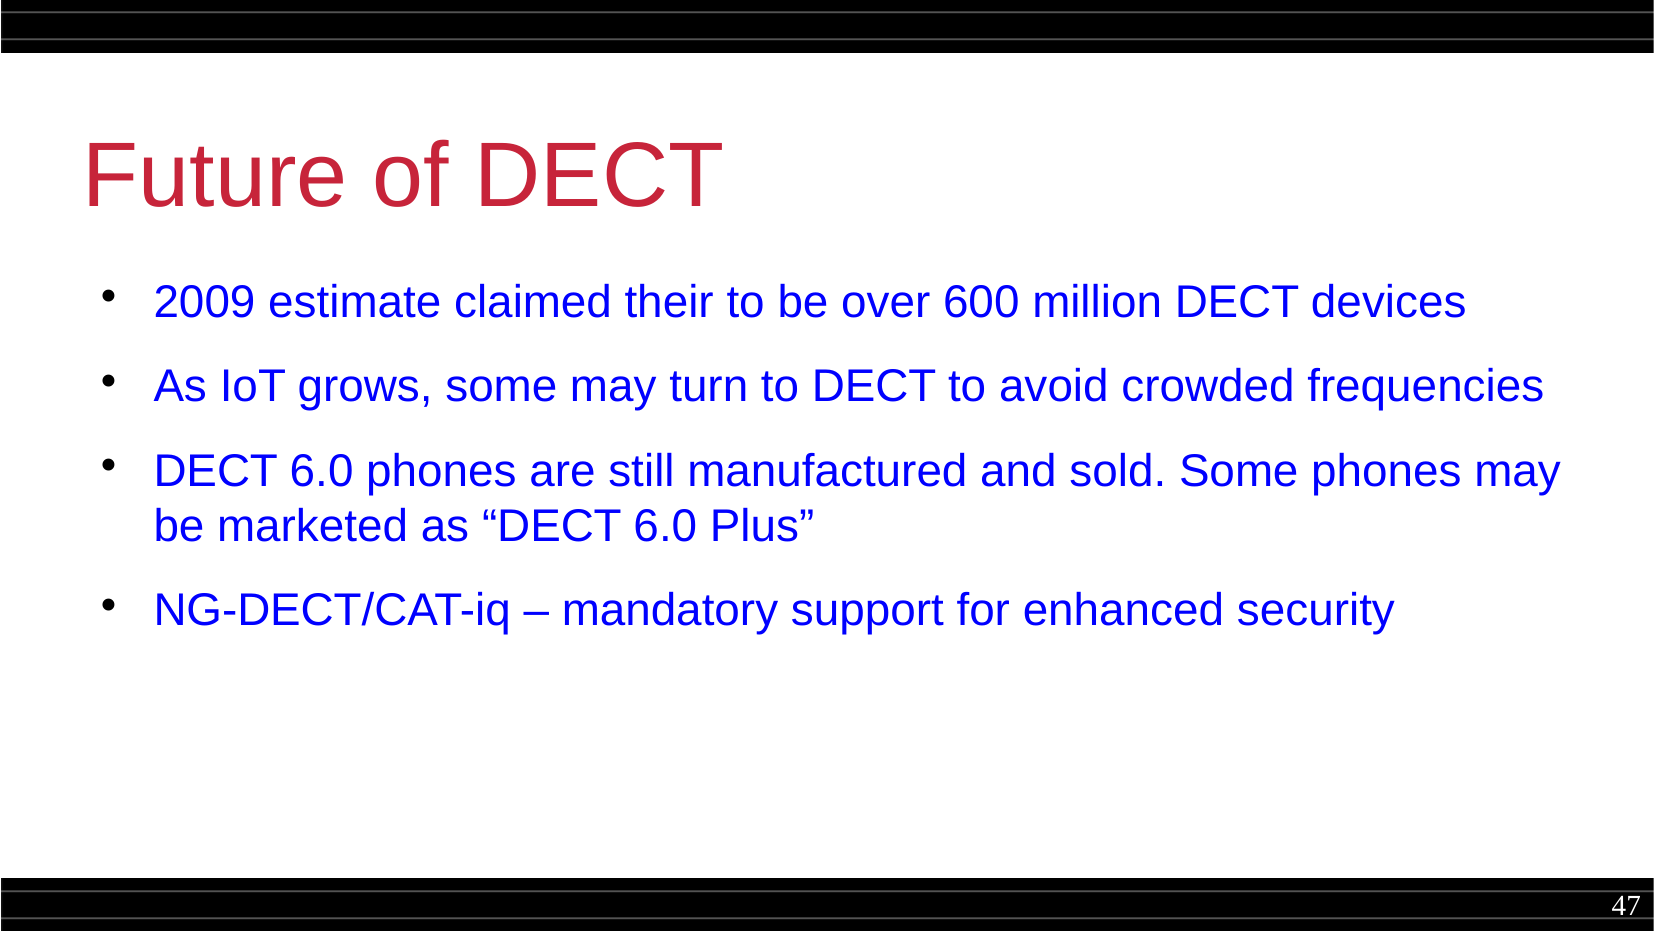

Future of DECT
2009 estimate claimed their to be over 600 million DECT devices
As IoT grows, some may turn to DECT to avoid crowded frequencies
DECT 6.0 phones are still manufactured and sold. Some phones may be marketed as “DECT 6.0 Plus”
NG-DECT/CAT-iq – mandatory support for enhanced security